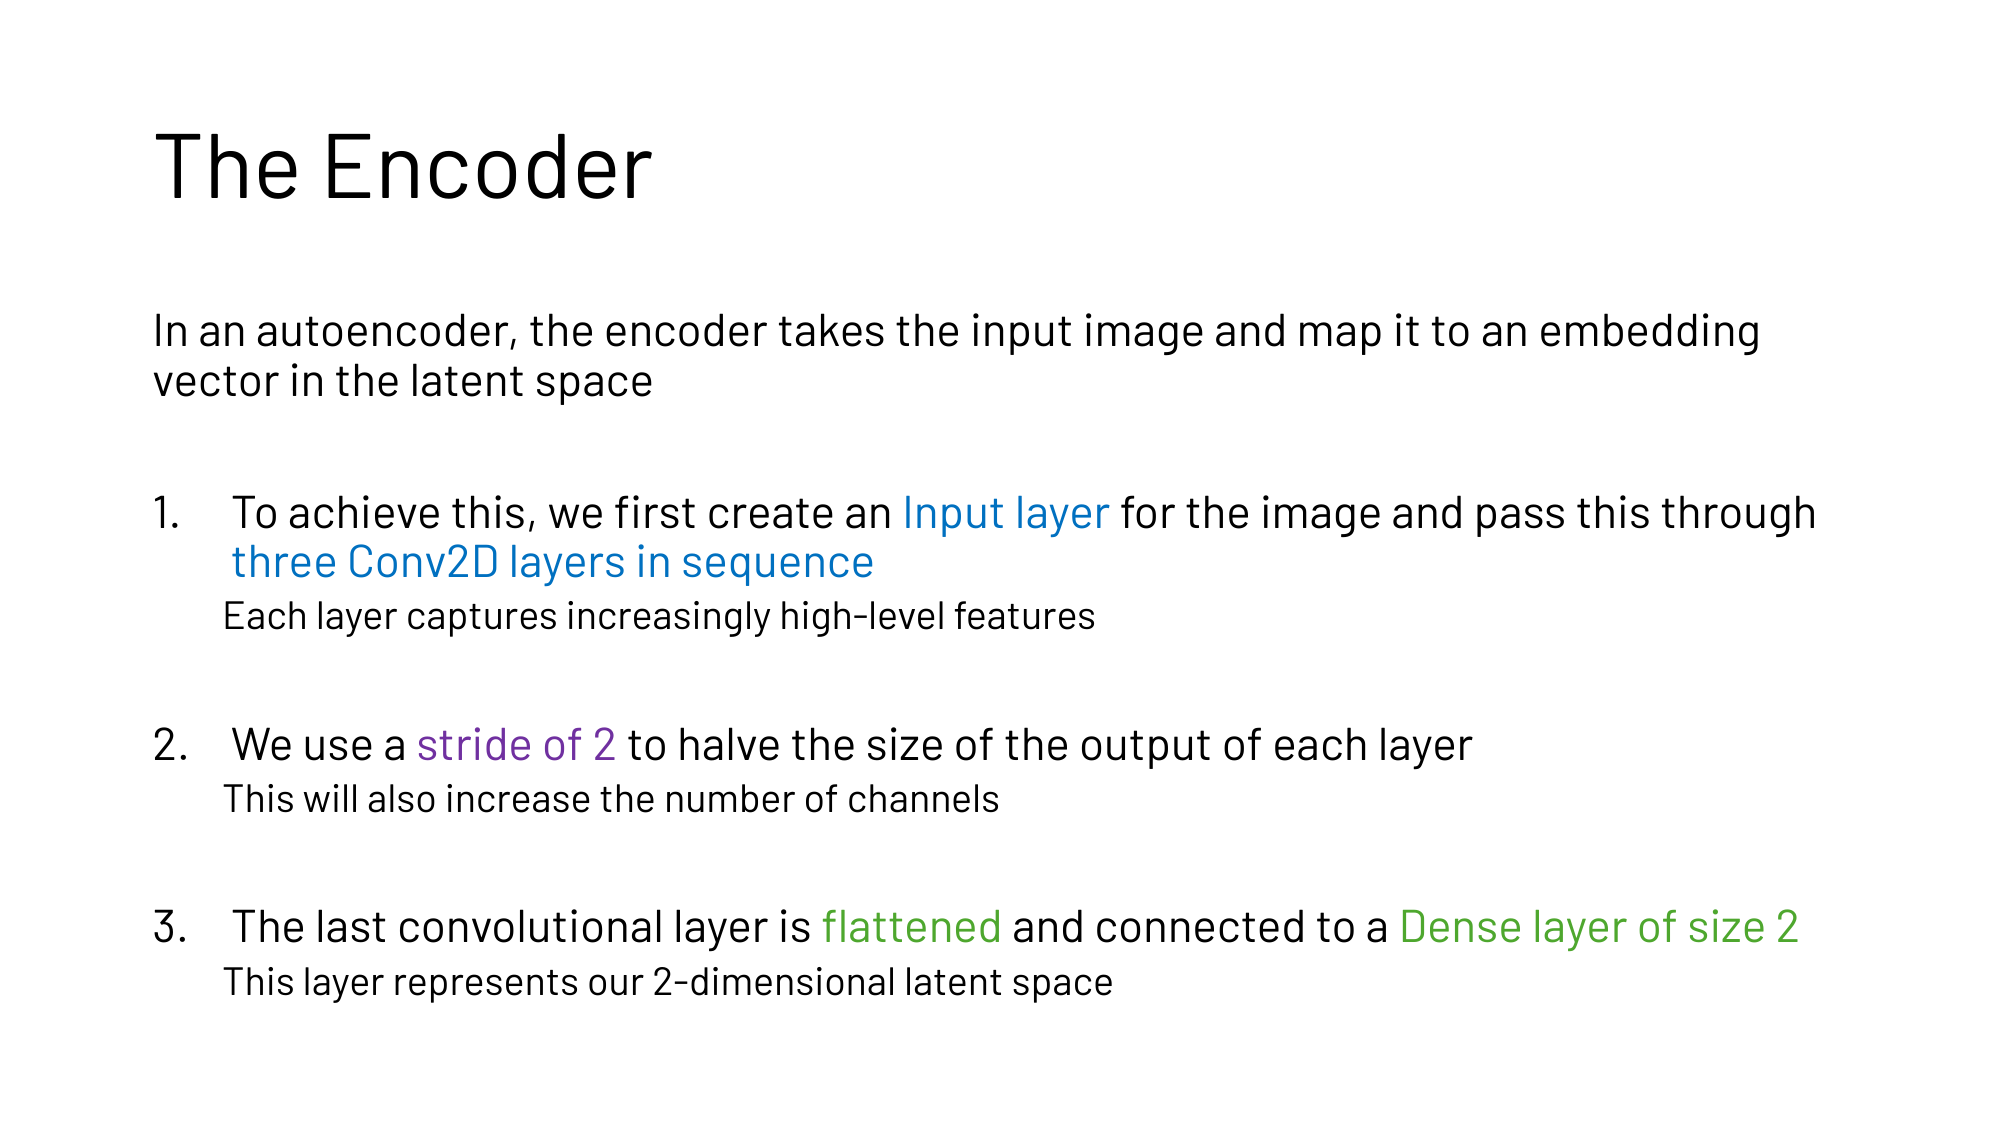

# The Encoder
In an autoencoder, the encoder takes the input image and map it to an embedding vector in the latent space

To achieve this, we first create an Input layer for the image and pass this through three Conv2D layers in sequence
Each layer captures increasingly high-level features

We use a stride of 2 to halve the size of the output of each layer
This will also increase the number of channels

The last convolutional layer is flattened and connected to a Dense layer of size 2
This layer represents our 2-dimensional latent space